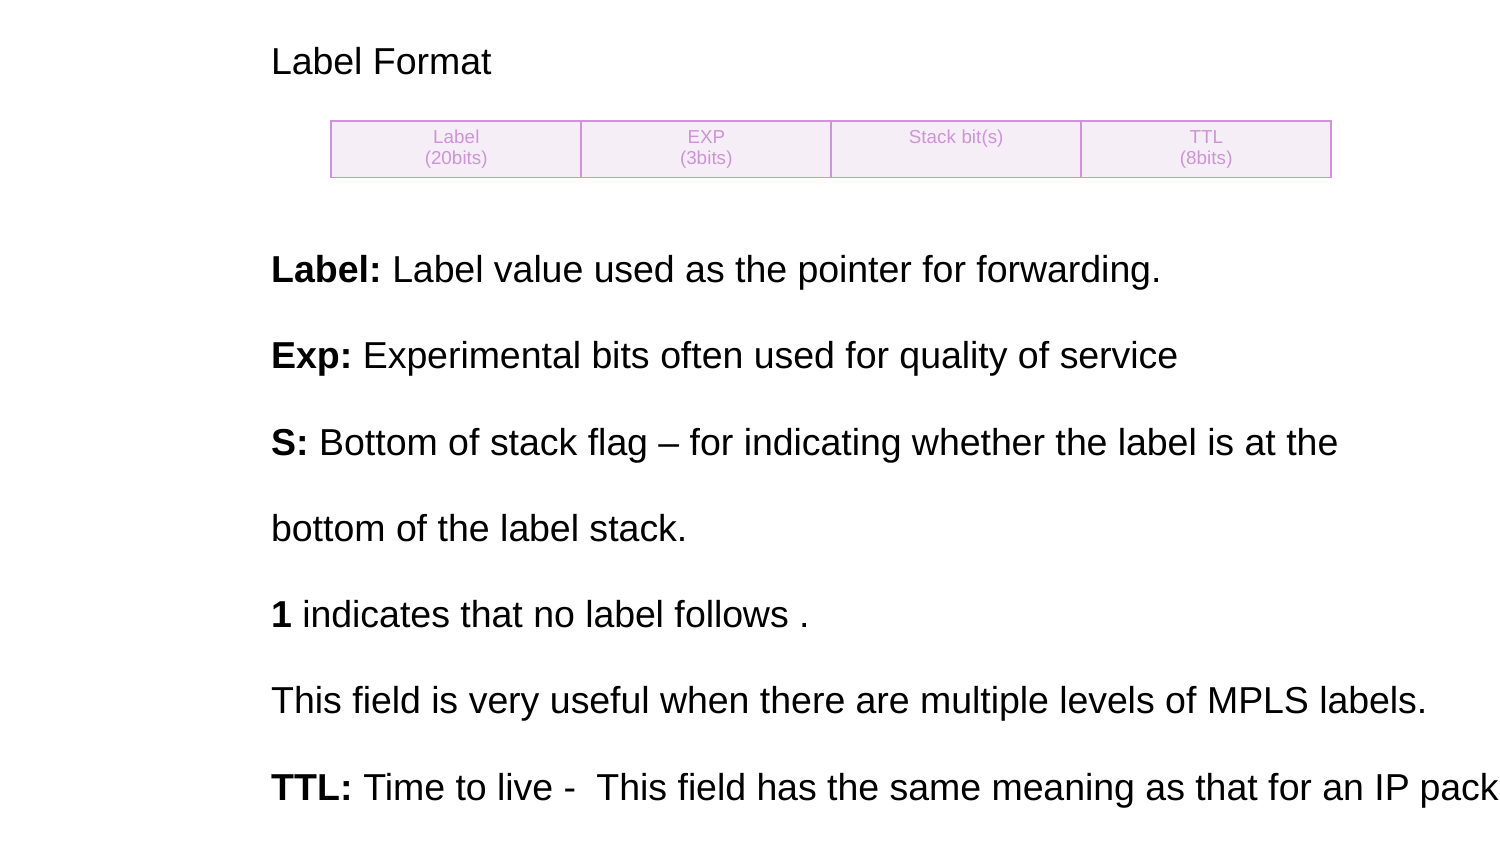

Label Format

Label: Label value used as the pointer for forwarding.
Exp: Experimental bits often used for quality of service
S: Bottom of stack flag – for indicating whether the label is at the
bottom of the label stack.
1 indicates that no label follows .
This field is very useful when there are multiple levels of MPLS labels.
TTL: Time to live -  This field has the same meaning as that for an IP packet
| Label (20bits) | EXP (3bits) | Stack bit(s) | TTL (8bits) |
| --- | --- | --- | --- |